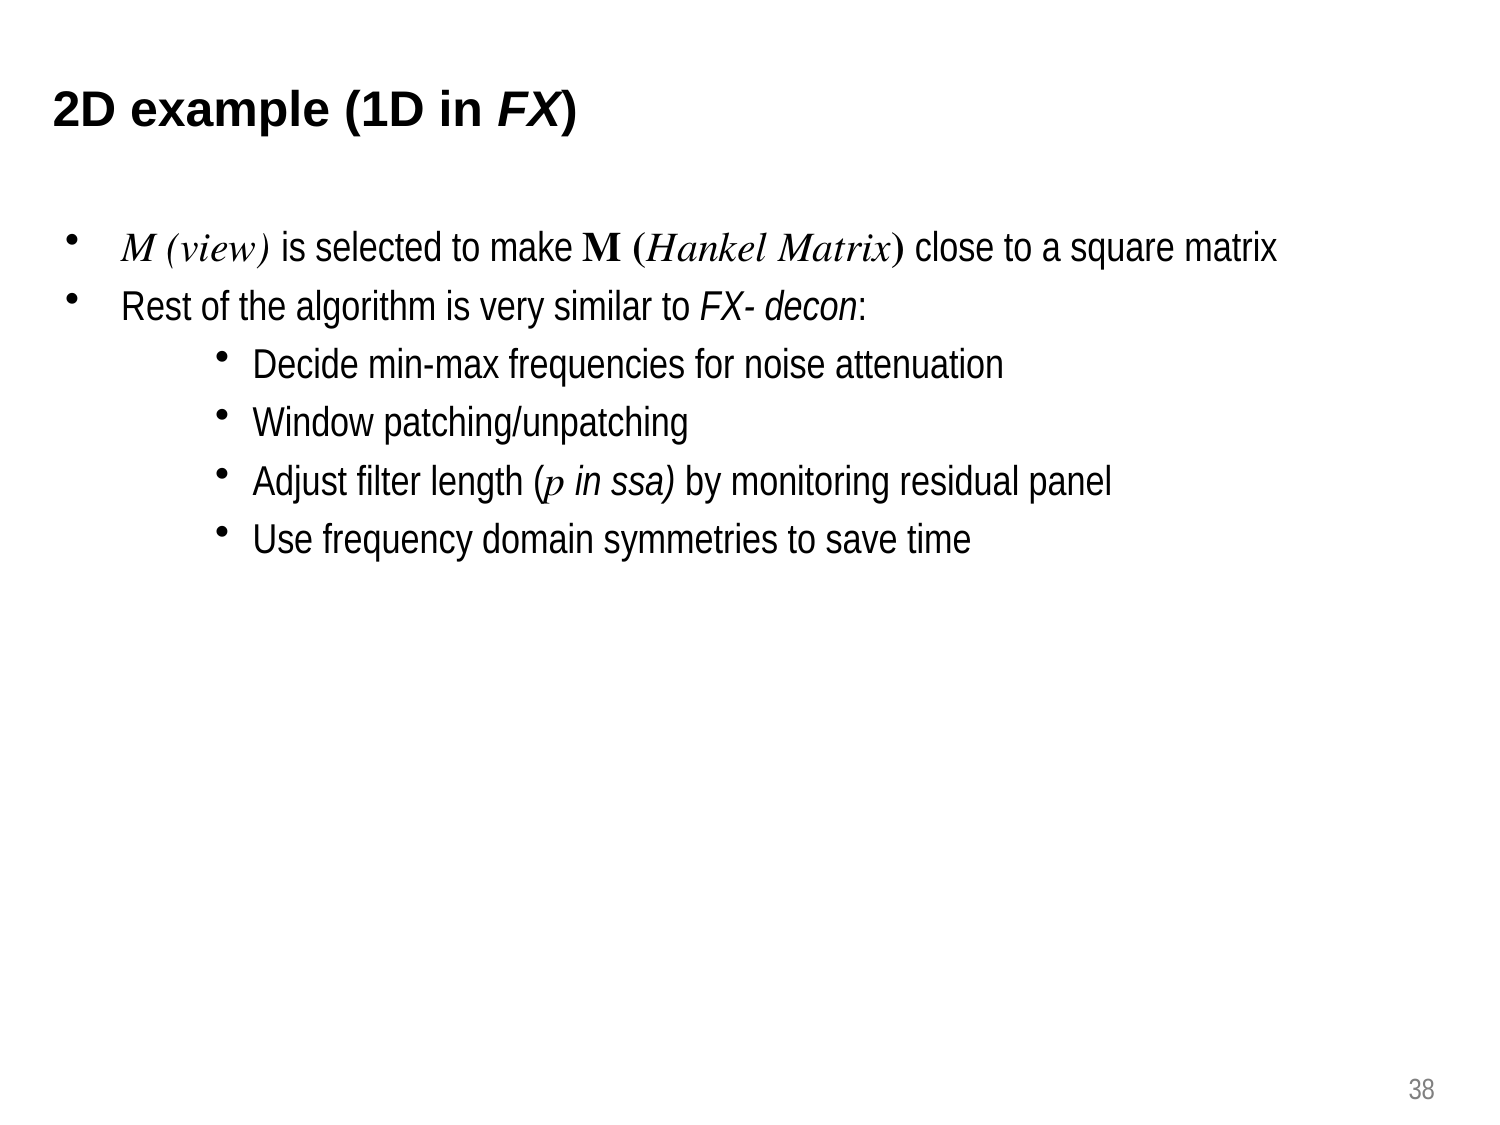

# 2D example (1D in FX)
M (view) is selected to make M (Hankel Matrix) close to a square matrix
Rest of the algorithm is very similar to FX- decon:
Decide min-max frequencies for noise attenuation
Window patching/unpatching
Adjust filter length (p in ssa) by monitoring residual panel
Use frequency domain symmetries to save time
38